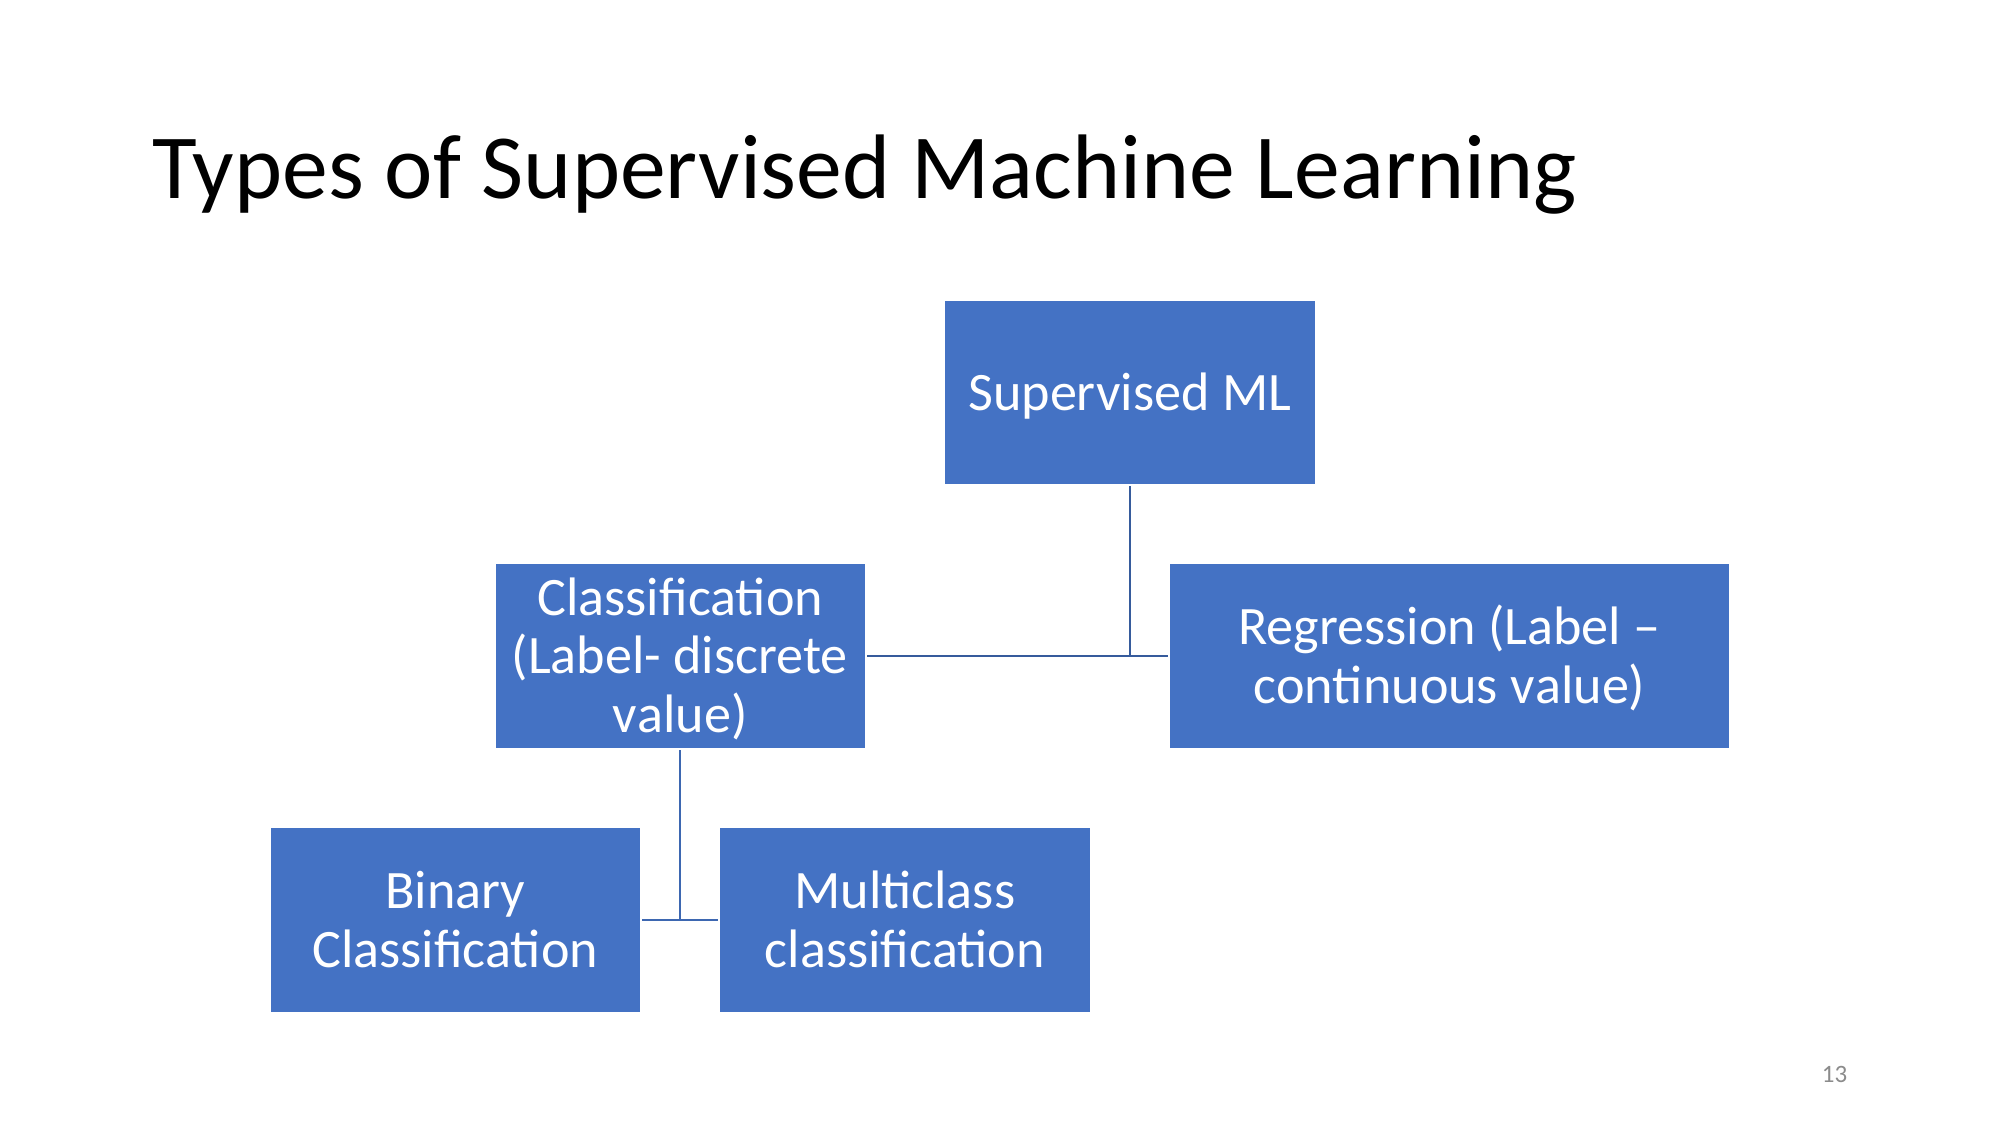

# Types of Supervised Machine Learning
Supervised ML
Classification (Label- discrete value)
Binary Classification
Multiclass classification
Regression (Label – continuous value)
13